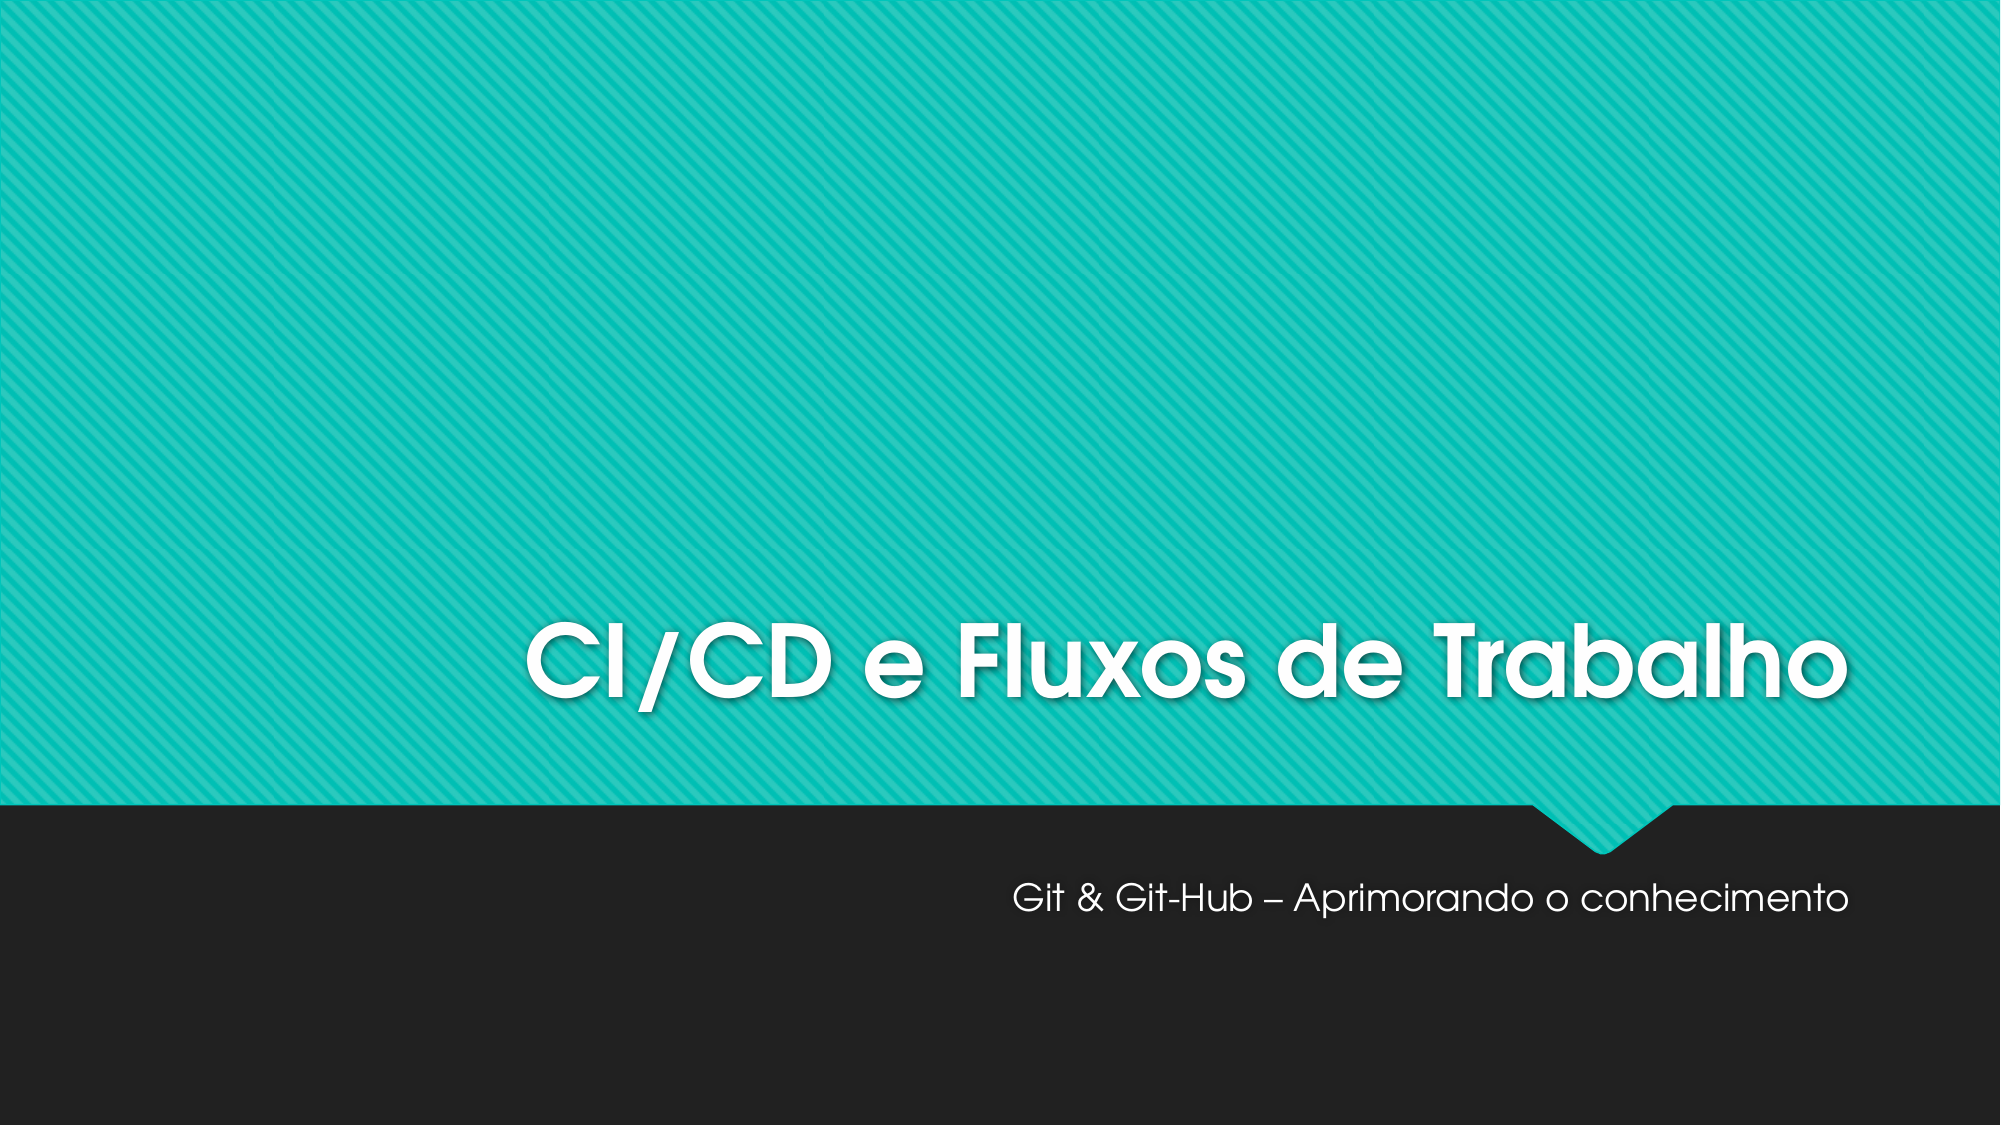

# CI/CD e Fluxos de Trabalho
Git & Git-Hub – Aprimorando o conhecimento